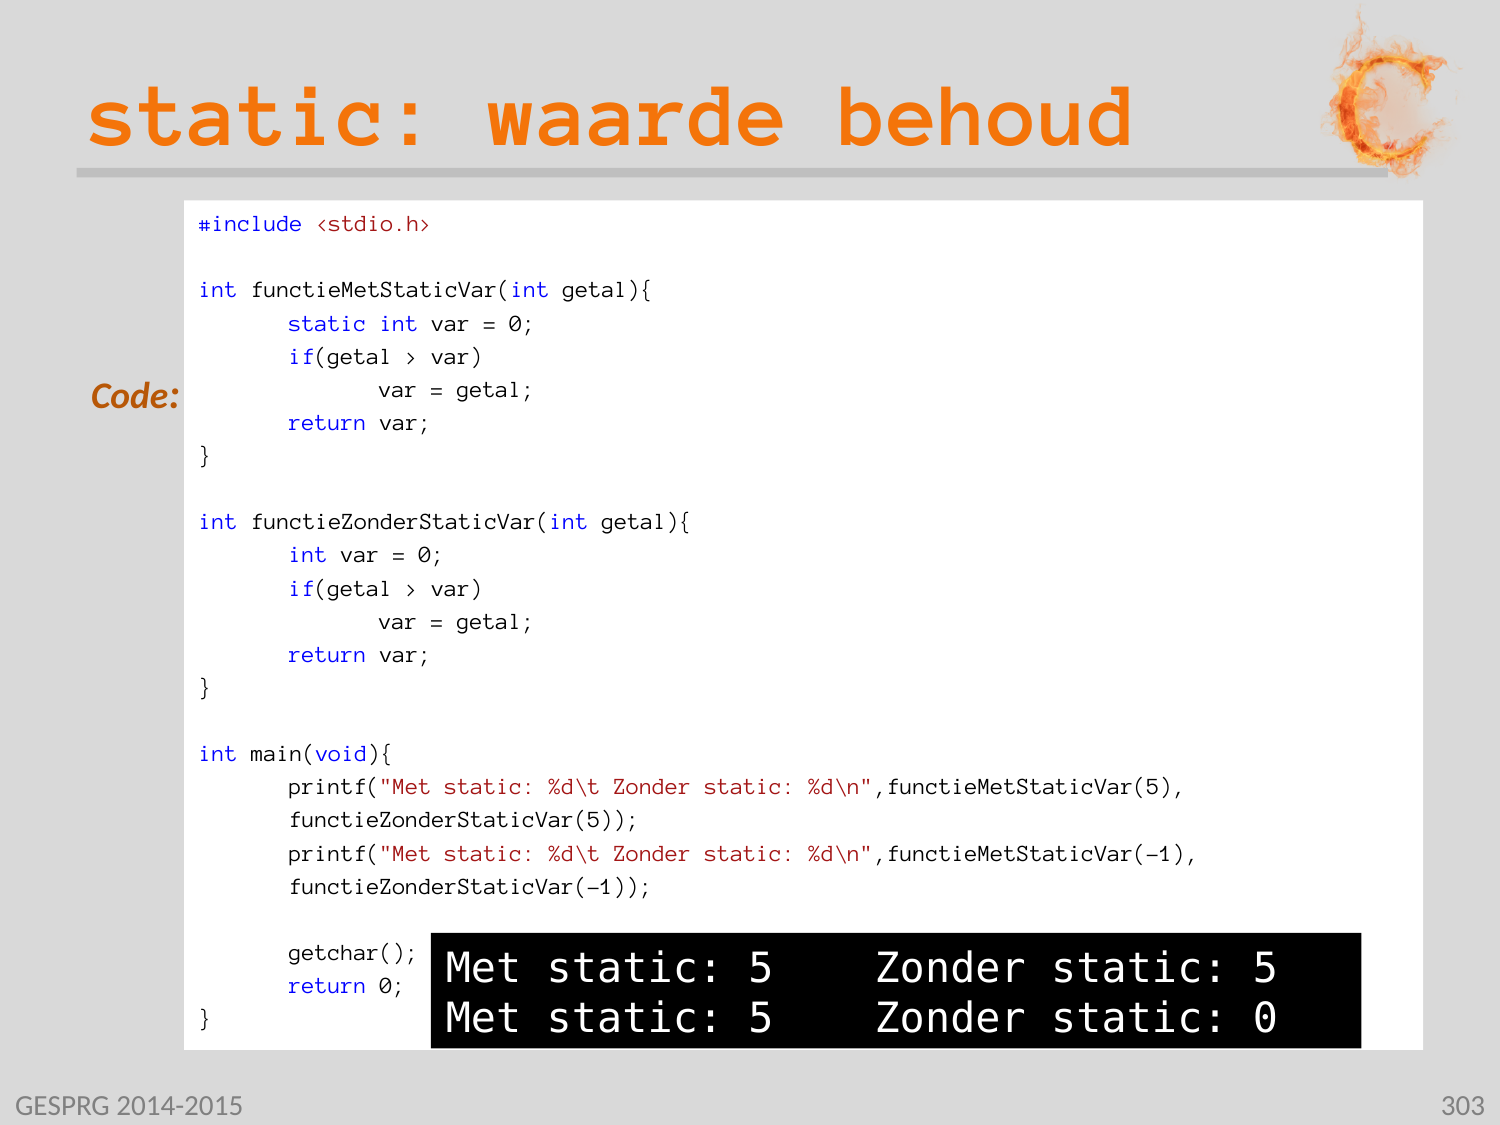

# static: waarde behoud

#include <stdio.h>

int functieMetStaticVar(int getal){
	static int var = 0;
	if(getal > var)
		var = getal;
	return var;
}

int functieZonderStaticVar(int getal){
	int var = 0;
	if(getal > var)
		var = getal;
	return var;
}

int main(void){
	printf("Met static: %d\t Zonder static: %d\n",functieMetStaticVar(5),
	functieZonderStaticVar(5));
	printf("Met static: %d\t Zonder static: %d\n",functieMetStaticVar(-1),
	functieZonderStaticVar(-1));

	getchar();
	return 0;
}

Met static: 5    Zonder static: 5
Met static: 5    Zonder static: 0
GESPRG 2014-2015
303